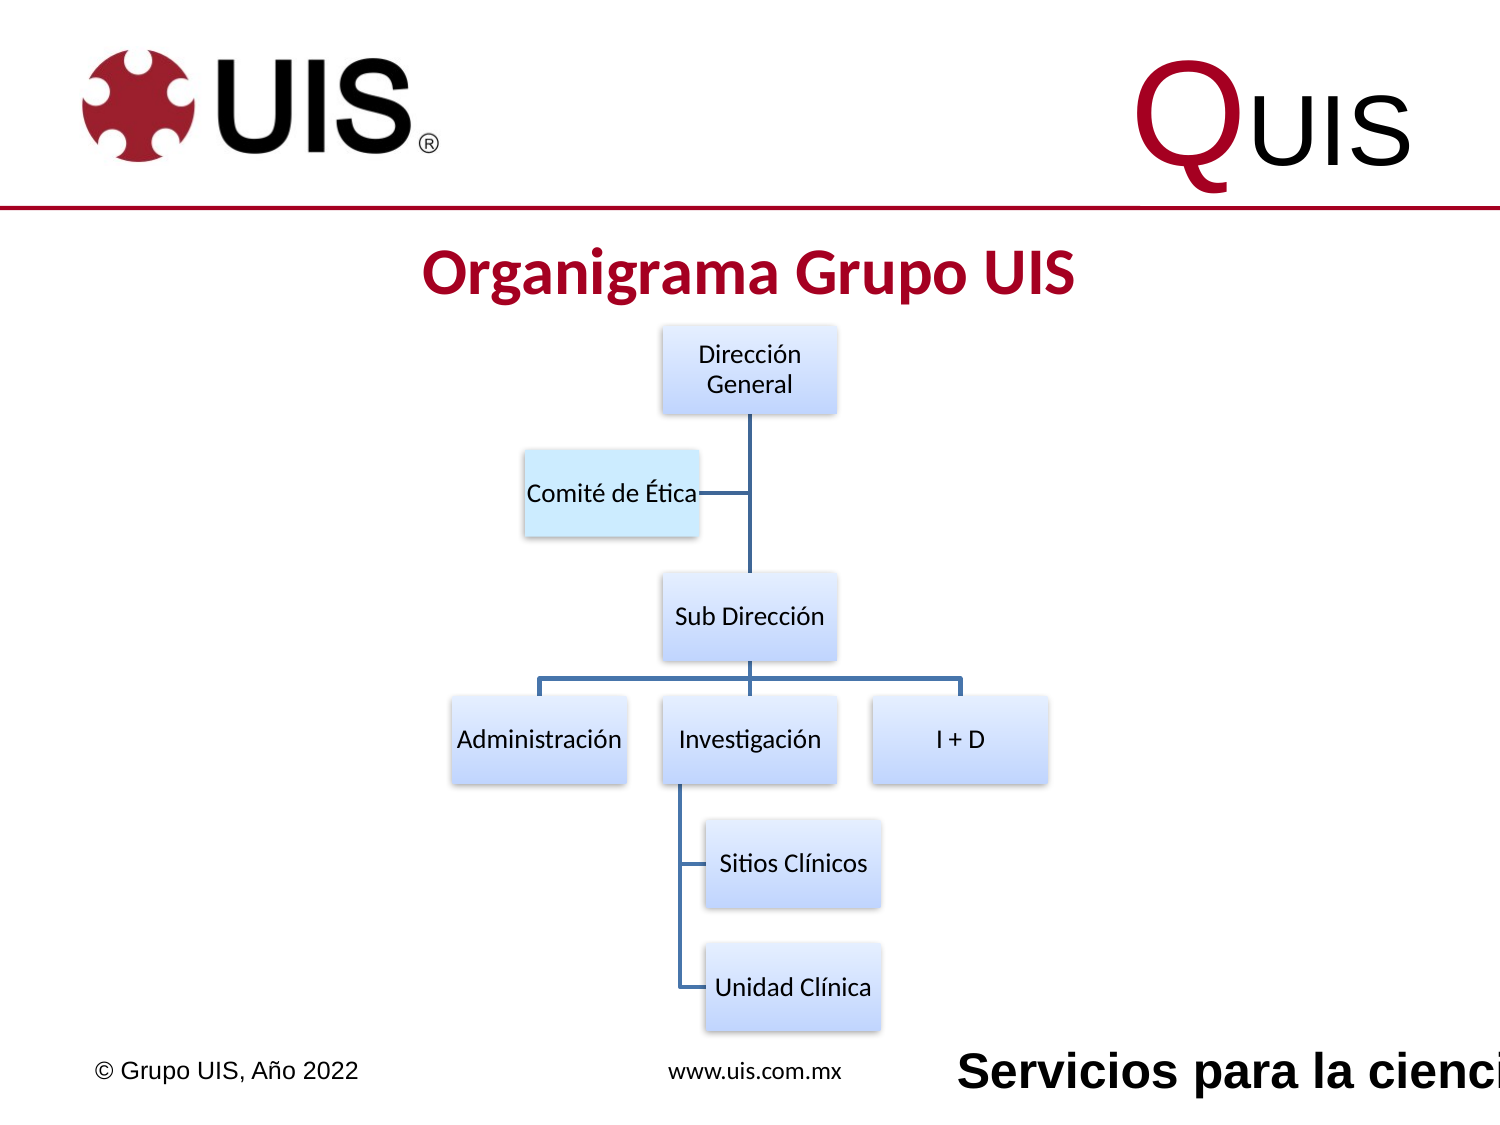

Organigrama Grupo UIS
Dirección General
Sub Dirección
Administración
Investigación
Sitios Clínicos
Unidad Clínica
I + D
Comité de Ética